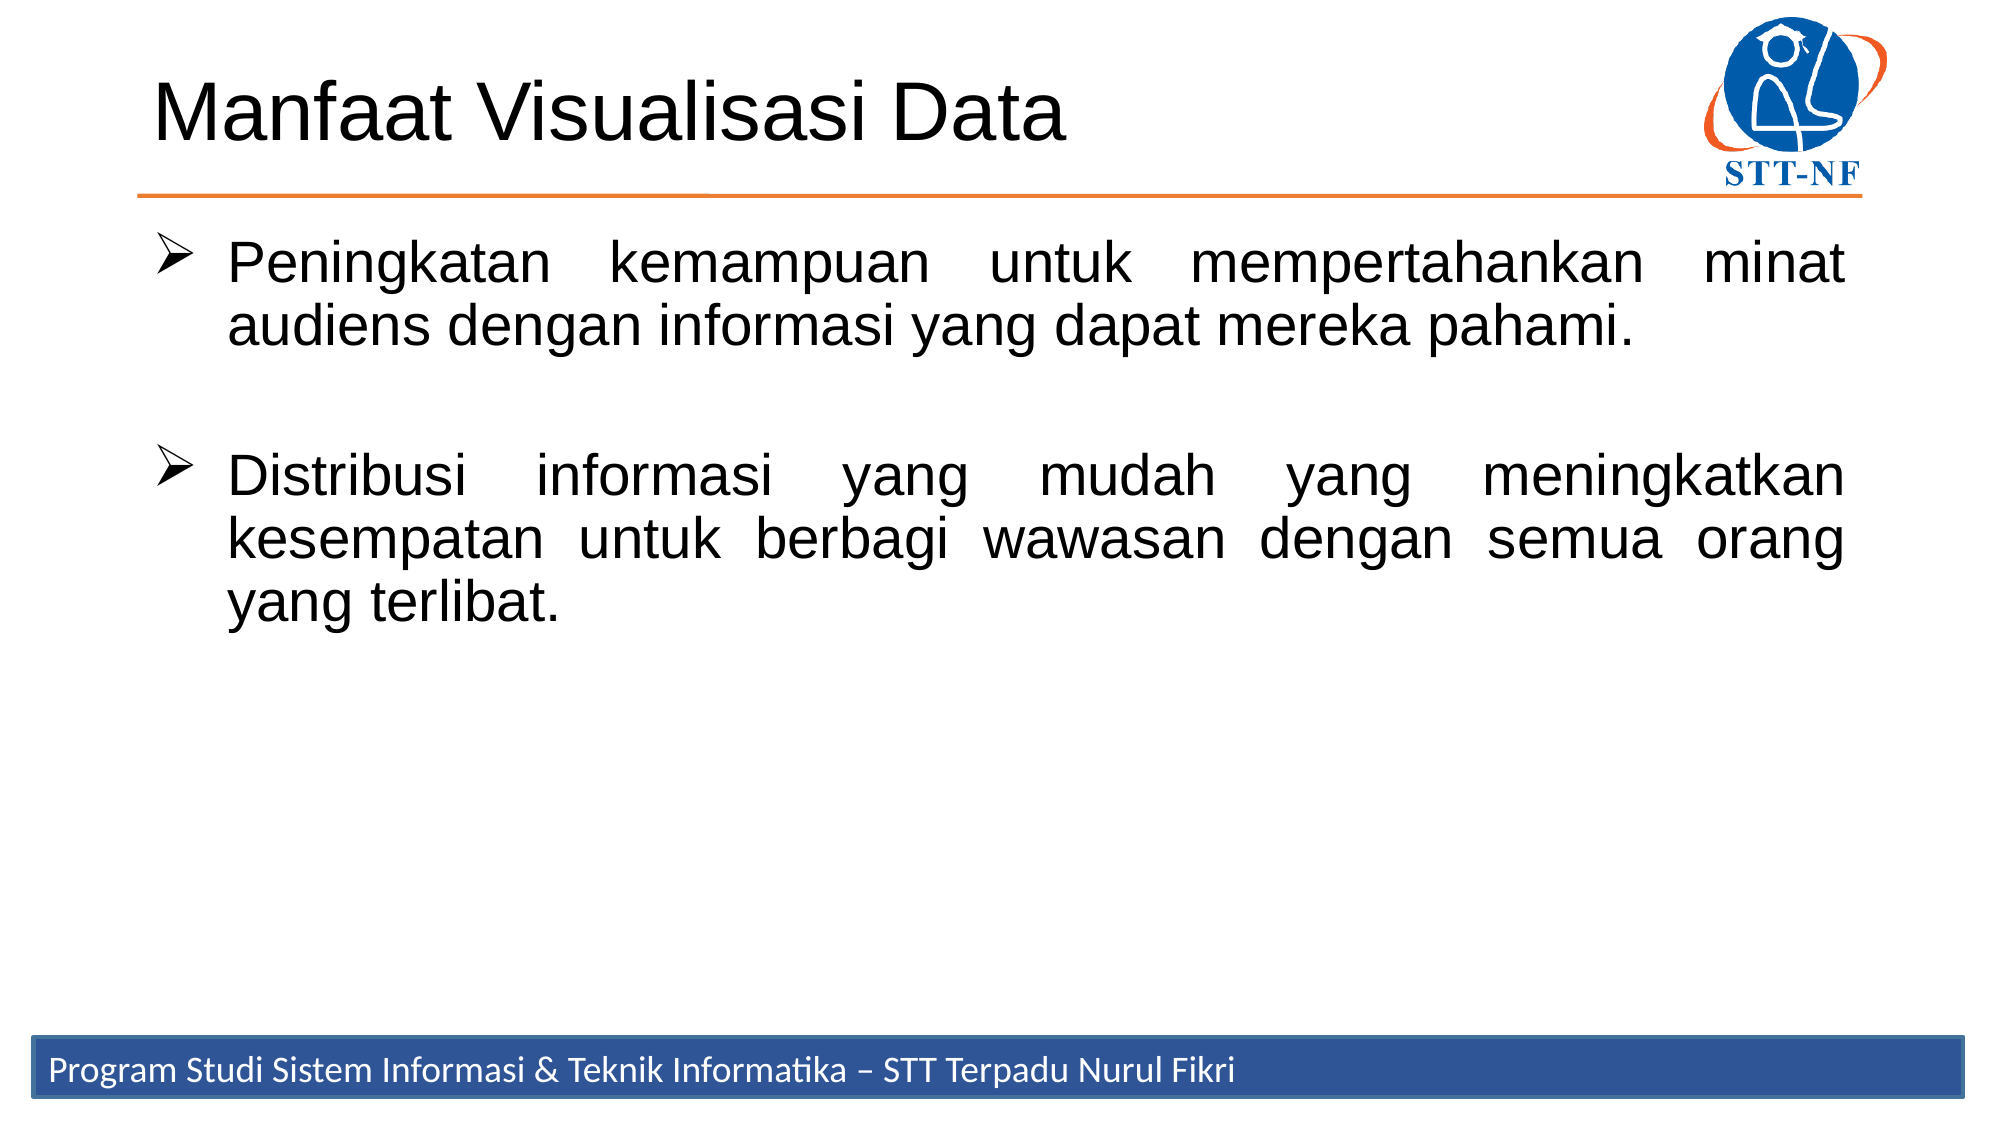

Manfaat Visualisasi Data
Peningkatan kemampuan untuk mempertahankan minat audiens dengan informasi yang dapat mereka pahami.

Distribusi informasi yang mudah yang meningkatkan kesempatan untuk berbagi wawasan dengan semua orang yang terlibat.